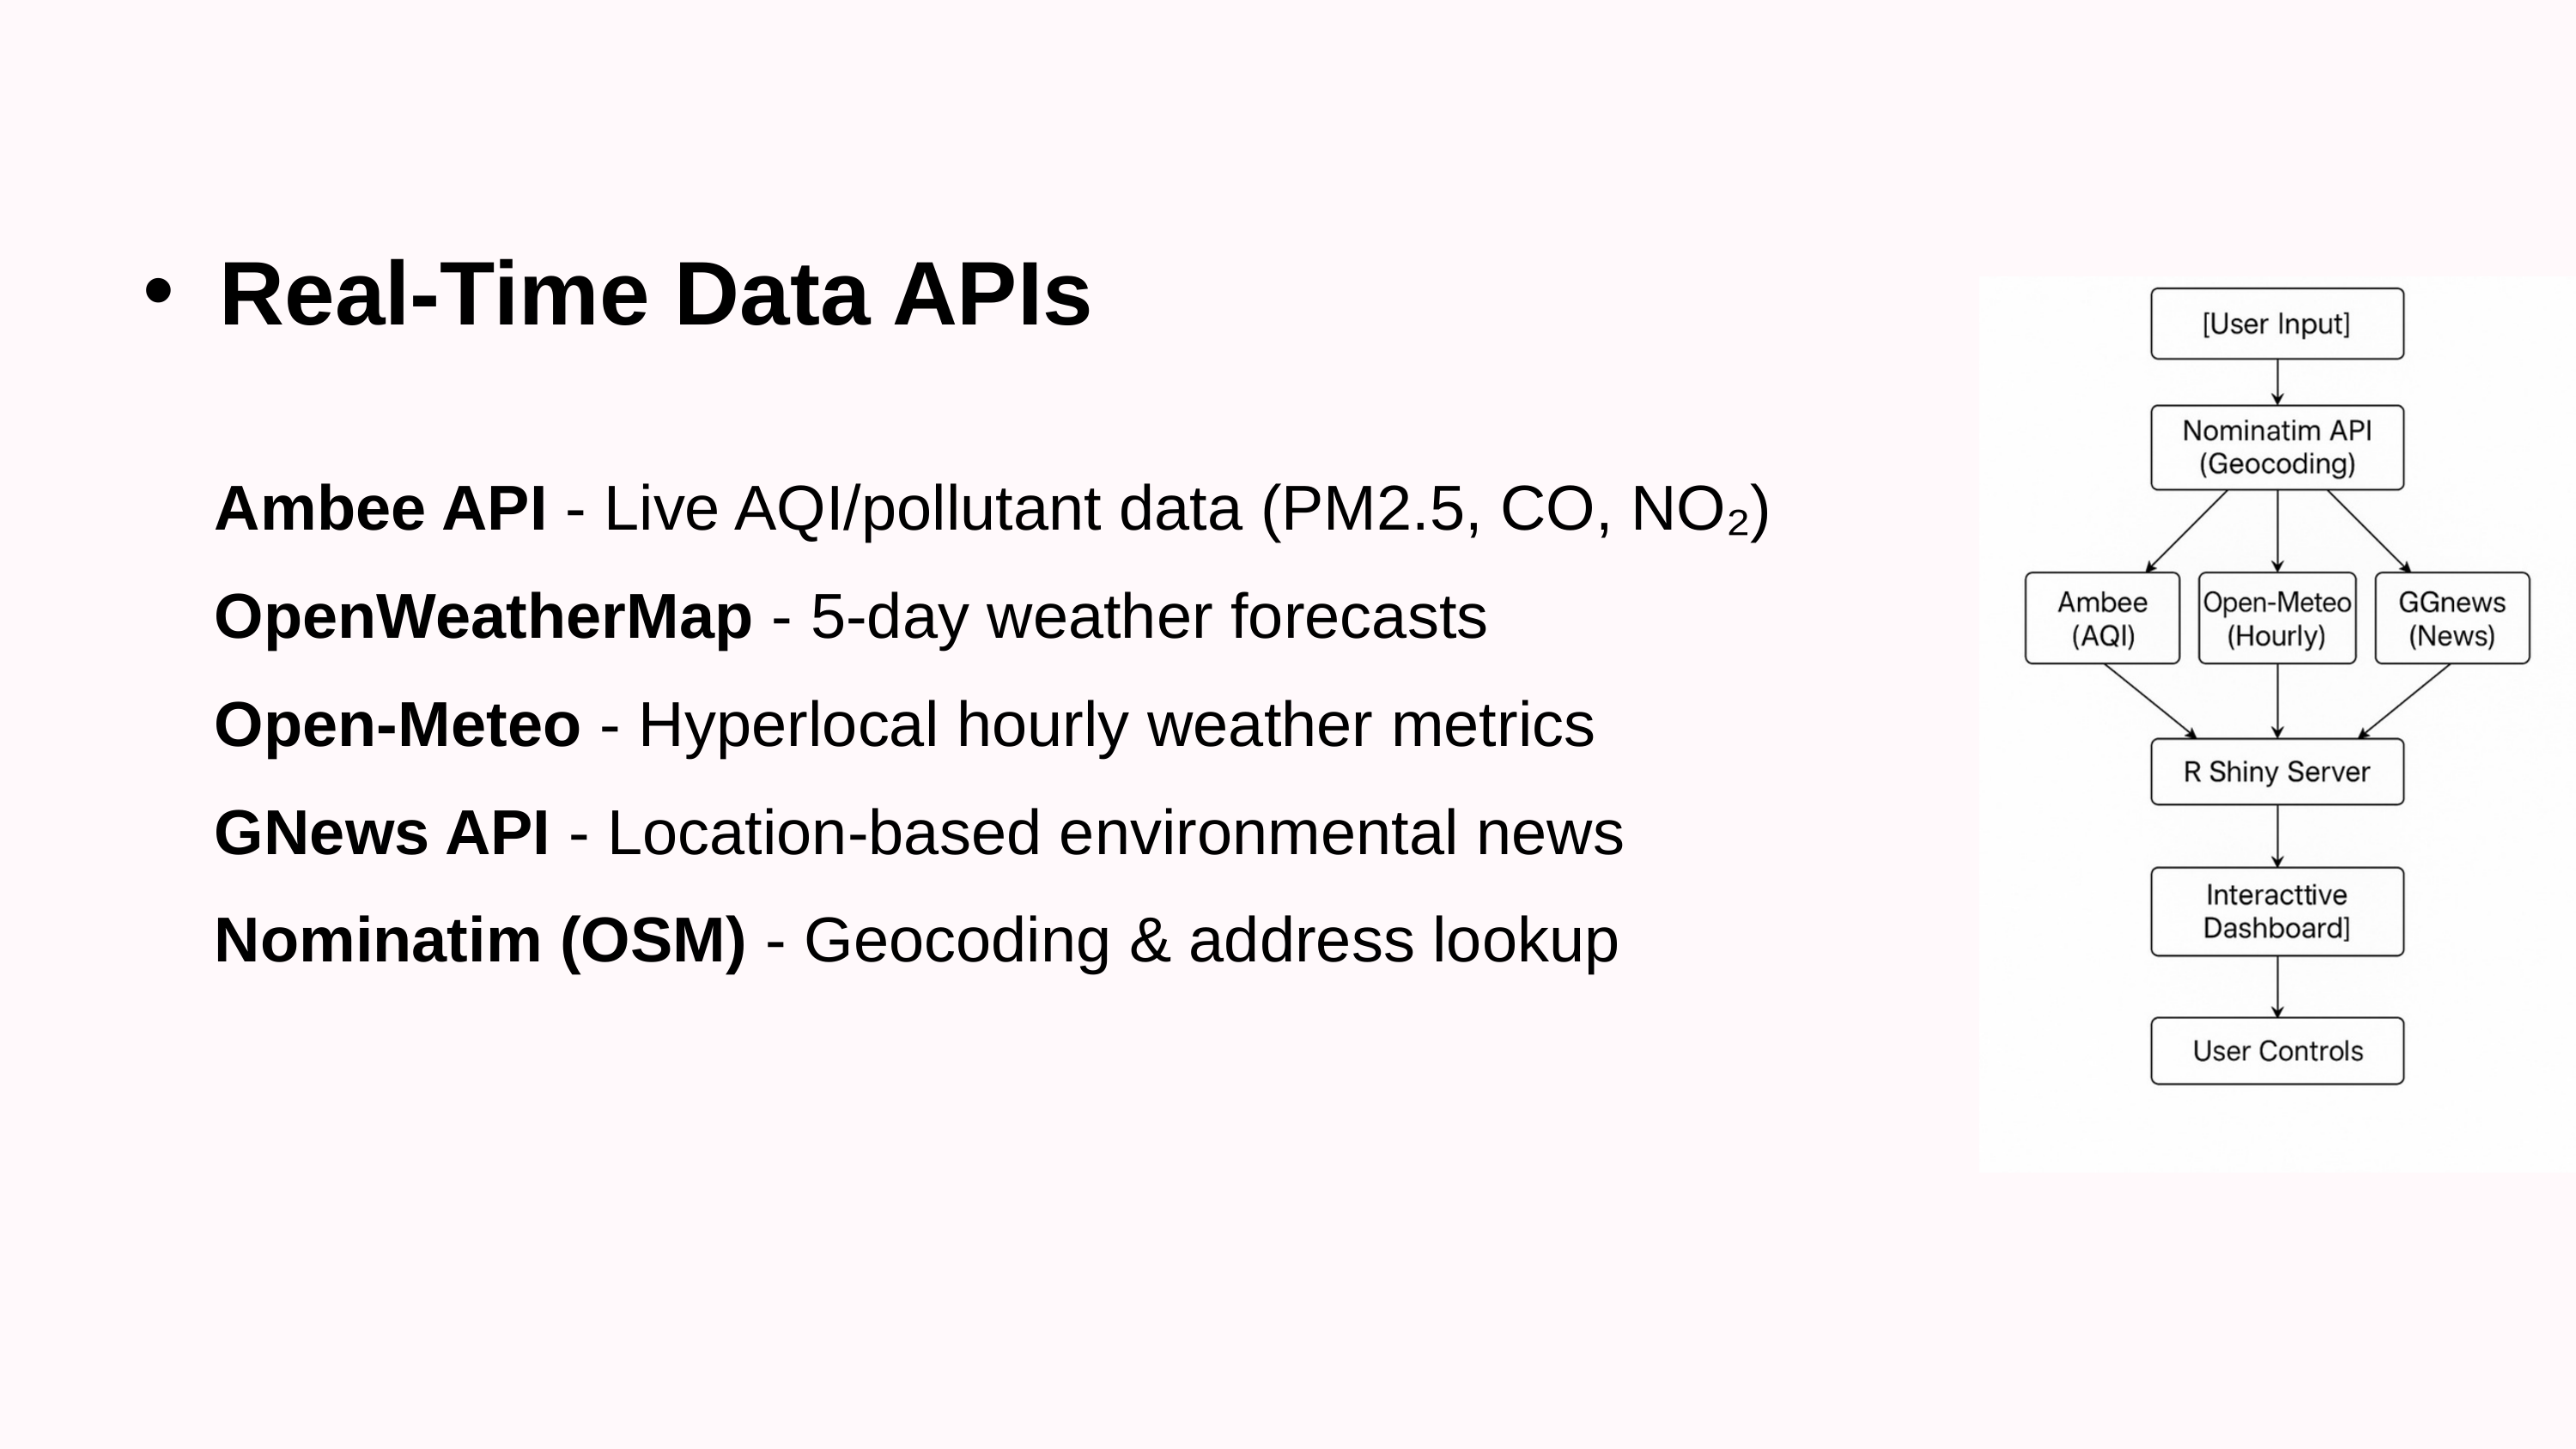

Real-Time Data APIs

Ambee API - Live AQI/pollutant data (PM2.5, CO, NO₂)
OpenWeatherMap - 5-day weather forecasts
Open-Meteo - Hyperlocal hourly weather metrics
GNews API - Location-based environmental news
Nominatim (OSM) - Geocoding & address lookup